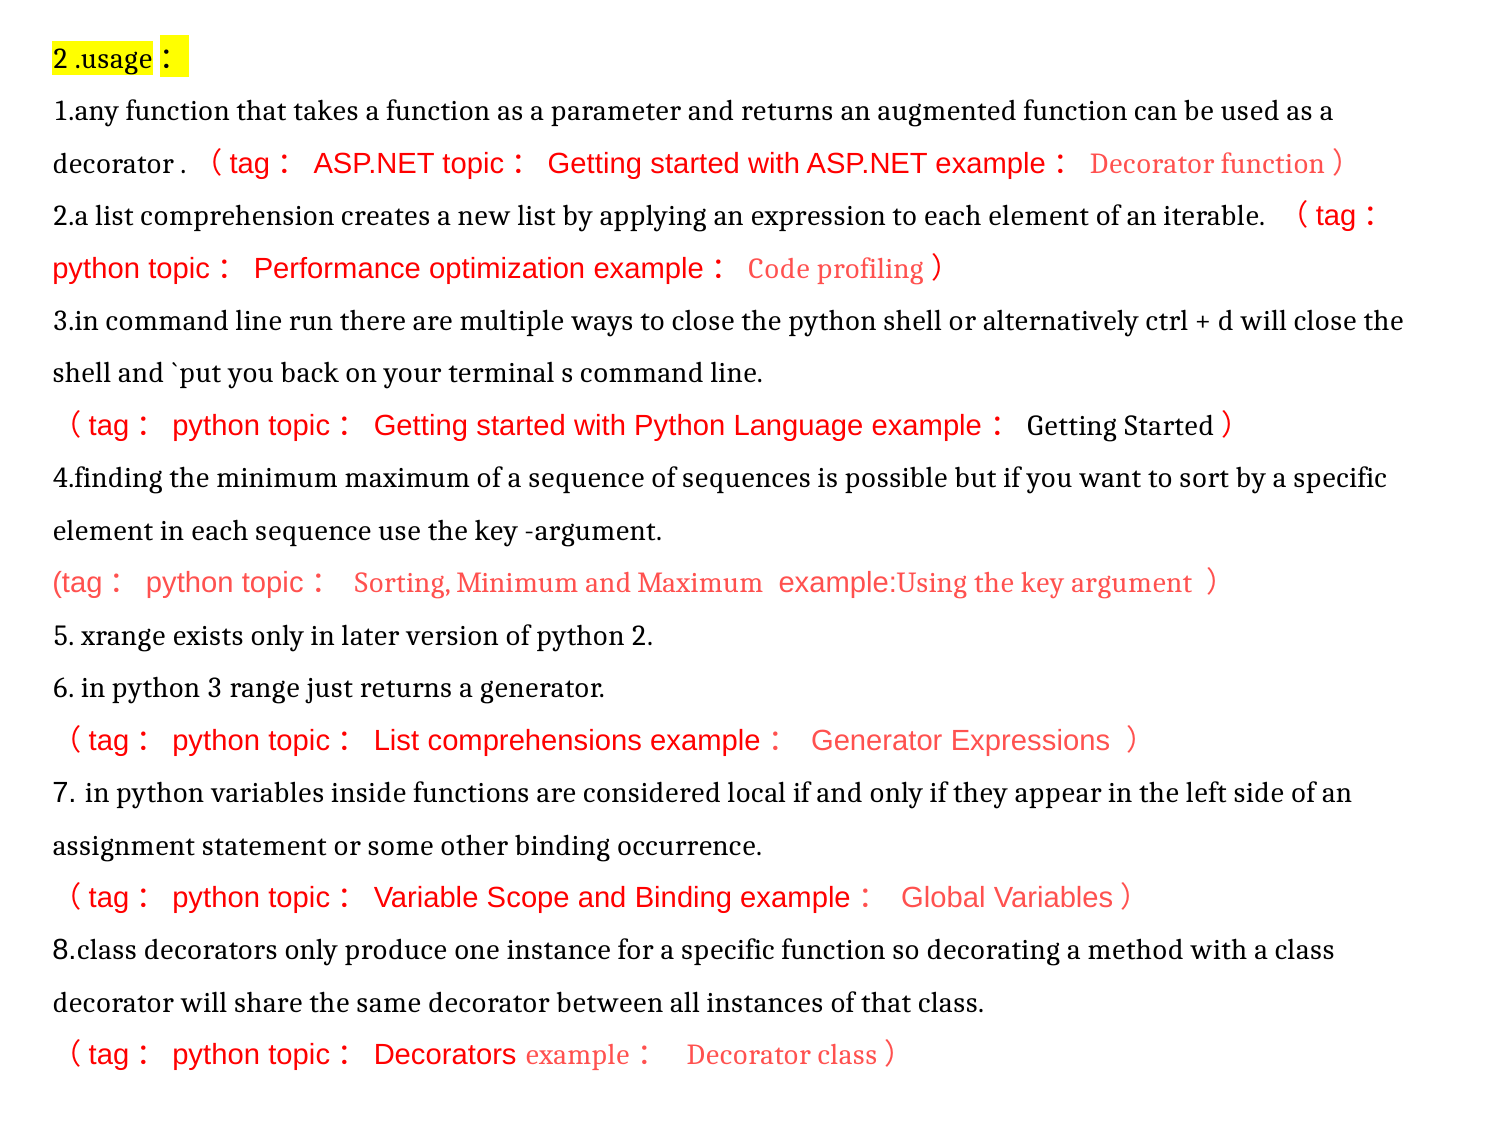

2 .usage：
1.any function that takes a function as a parameter and returns an augmented function can be used as a decorator .（tag：ASP.NET topic：Getting started with ASP.NET example：Decorator function）
2.a list comprehension creates a new list by applying an expression to each element of an iterable. （tag：python topic：Performance optimization example：Code profiling）
3.in command line run there are multiple ways to close the python shell or alternatively ctrl + d will close the shell and `put you back on your terminal s command line.
（tag：python topic：Getting started with Python Language example：Getting Started）
4.finding the minimum maximum of a sequence of sequences is possible but if you want to sort by a specific element in each sequence use the key -argument.
(tag：python topic： Sorting, Minimum and Maximum  example:Using the key argument ）
5. xrange exists only in later version of python 2.
6. in python 3 range just returns a generator.
（tag：python topic：List comprehensions example： Generator Expressions ）
7. in python variables inside functions are considered local if and only if they appear in the left side of an assignment statement or some other binding occurrence.
（tag：python topic：Variable Scope and Binding example： Global Variables）
8.class decorators only produce one instance for a specific function so decorating a method with a class decorator will share the same decorator between all instances of that class.
（tag：python topic：Decorators example：  Decorator class）